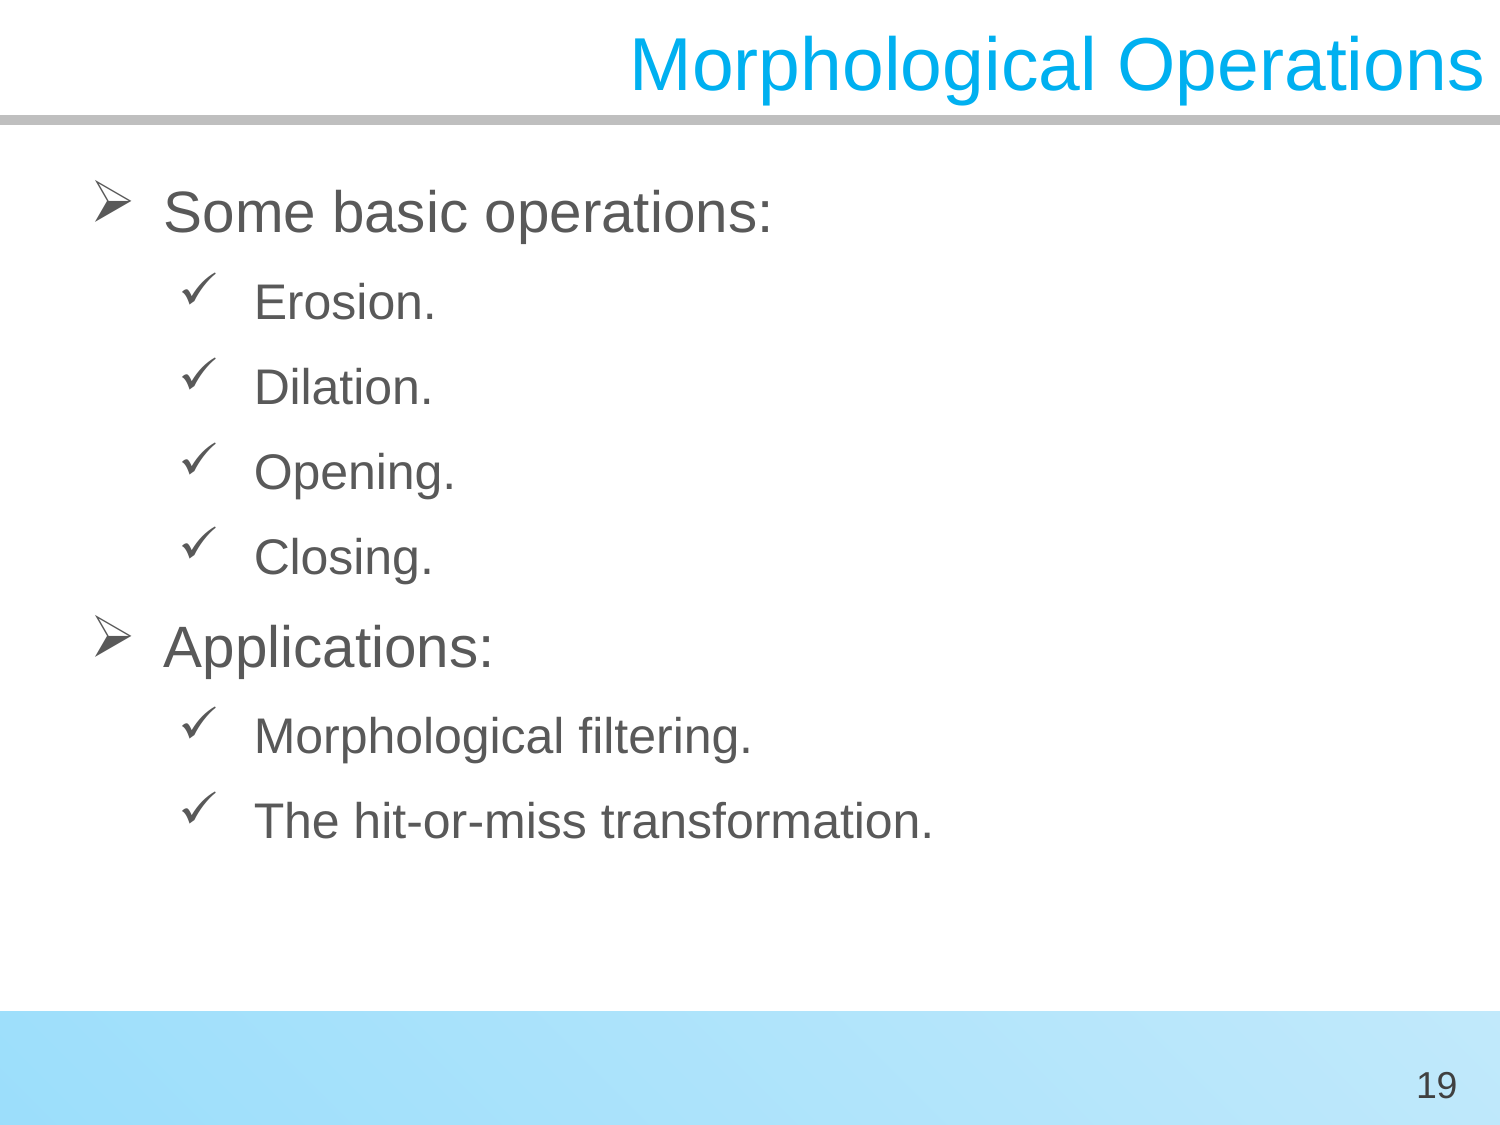

# Morphological Operations
Some basic operations:
Erosion.
Dilation.
Opening.
Closing.
Applications:
Morphological filtering.
The hit-or-miss transformation.